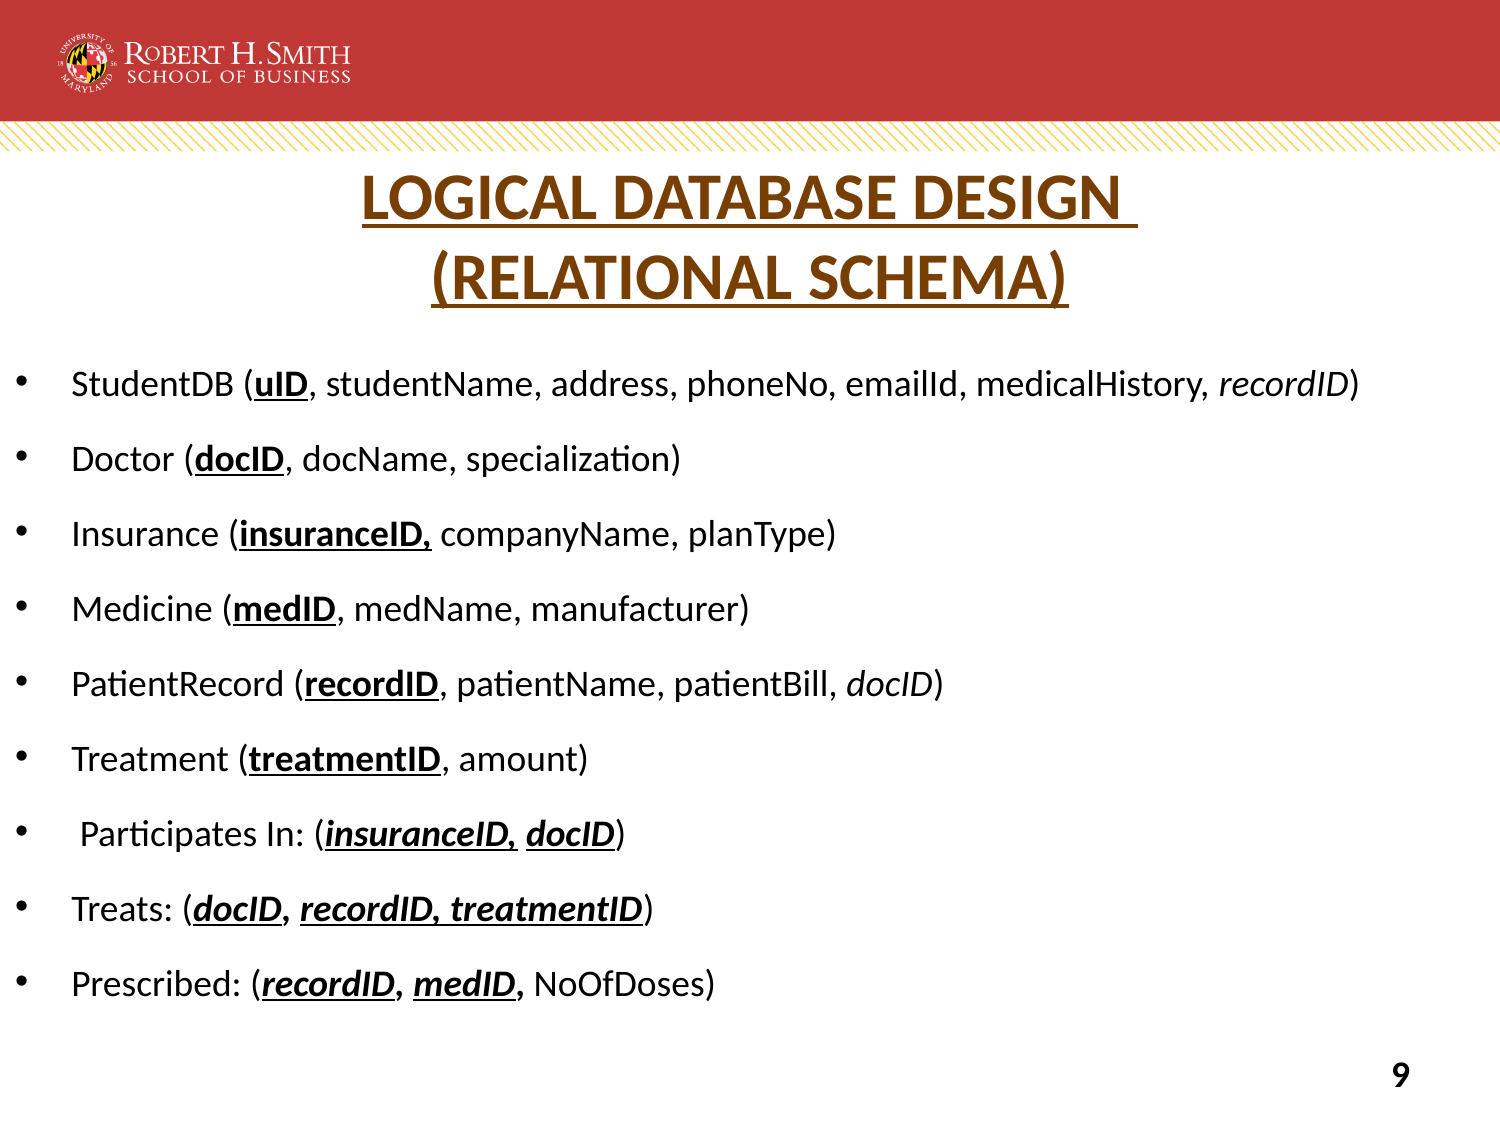

# LOGICAL DATABASE DESIGN (RELATIONAL SCHEMA)
StudentDB (uID, studentName, address, phoneNo, emailId, medicalHistory, recordID)
Doctor (docID, docName, specialization)
Insurance (insuranceID, companyName, planType)
Medicine (medID, medName, manufacturer)
PatientRecord (recordID, patientName, patientBill, docID)
Treatment (treatmentID, amount)
 Participates In: (insuranceID, docID)
Treats: (docID, recordID, treatmentID)
Prescribed: (recordID, medID, NoOfDoses)

9